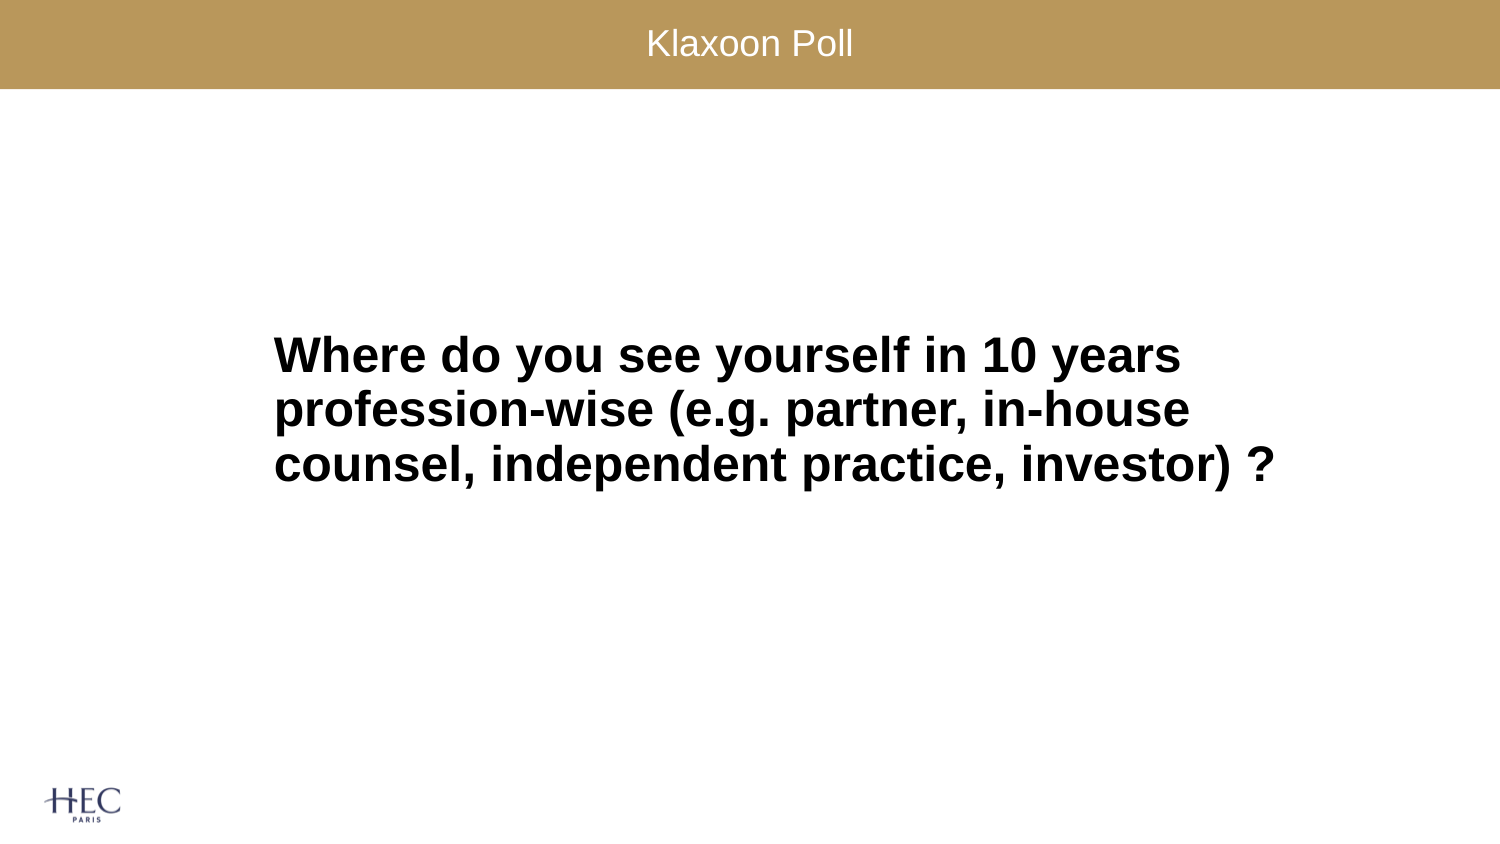

# Klaxoon Poll
Where do you see yourself in 10 years profession-wise (e.g. partner, in-house counsel, independent practice, investor) ?